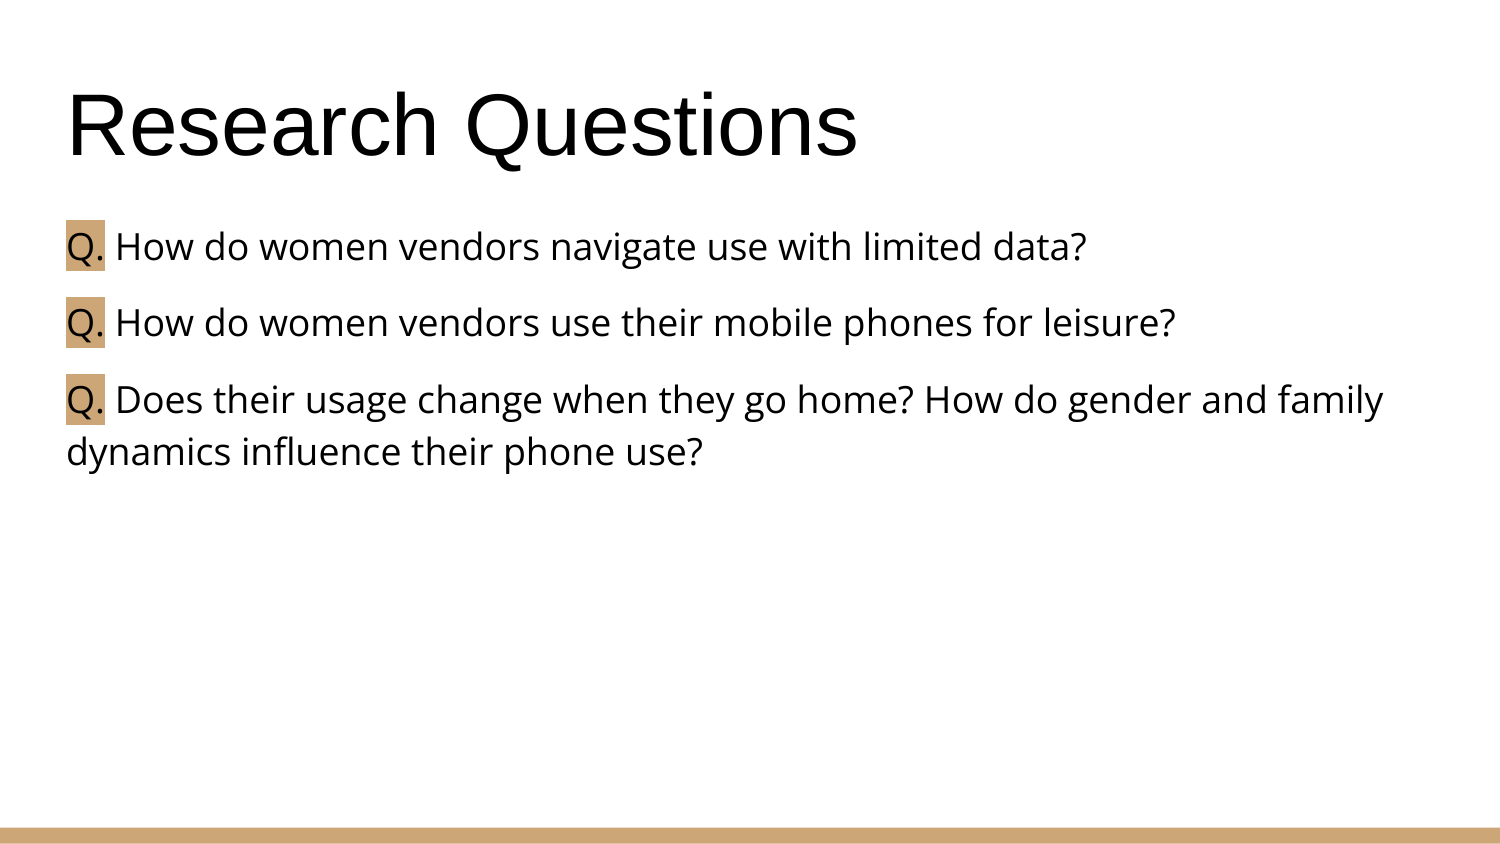

# Research Questions
Q. How do women vendors navigate use with limited data?
Q. How do women vendors use their mobile phones for leisure?
Q. Does their usage change when they go home? How do gender and family dynamics influence their phone use?